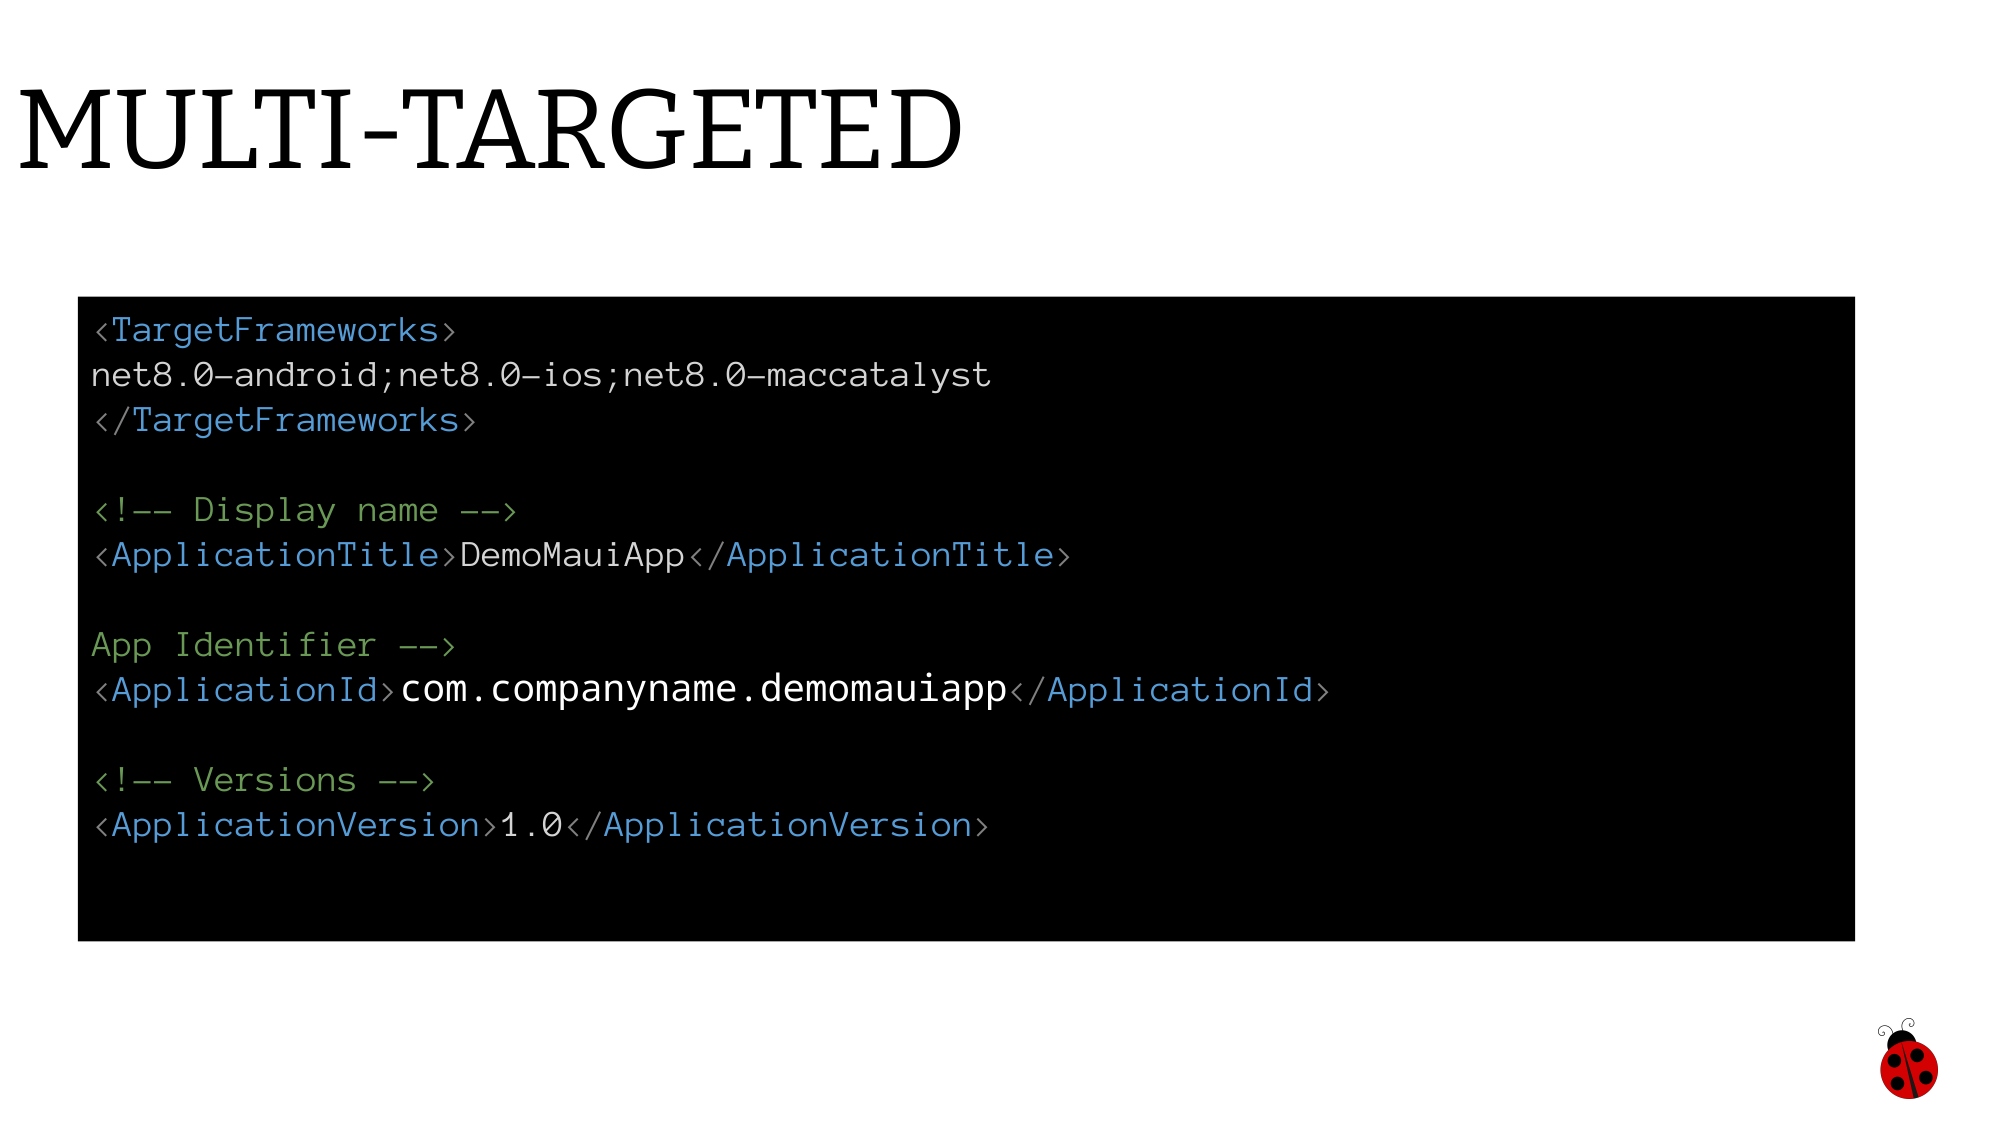

# Multi-Targeted
<TargetFrameworks>
net8.0-android;net8.0-ios;net8.0-maccatalyst
</TargetFrameworks>

<!-- Display name -->
<ApplicationTitle>DemoMauiApp</ApplicationTitle>
App Identifier -->
<ApplicationId>com.companyname.demomauiapp</ApplicationId>
<!-- Versions -->
<ApplicationVersion>1.0</ApplicationVersion>